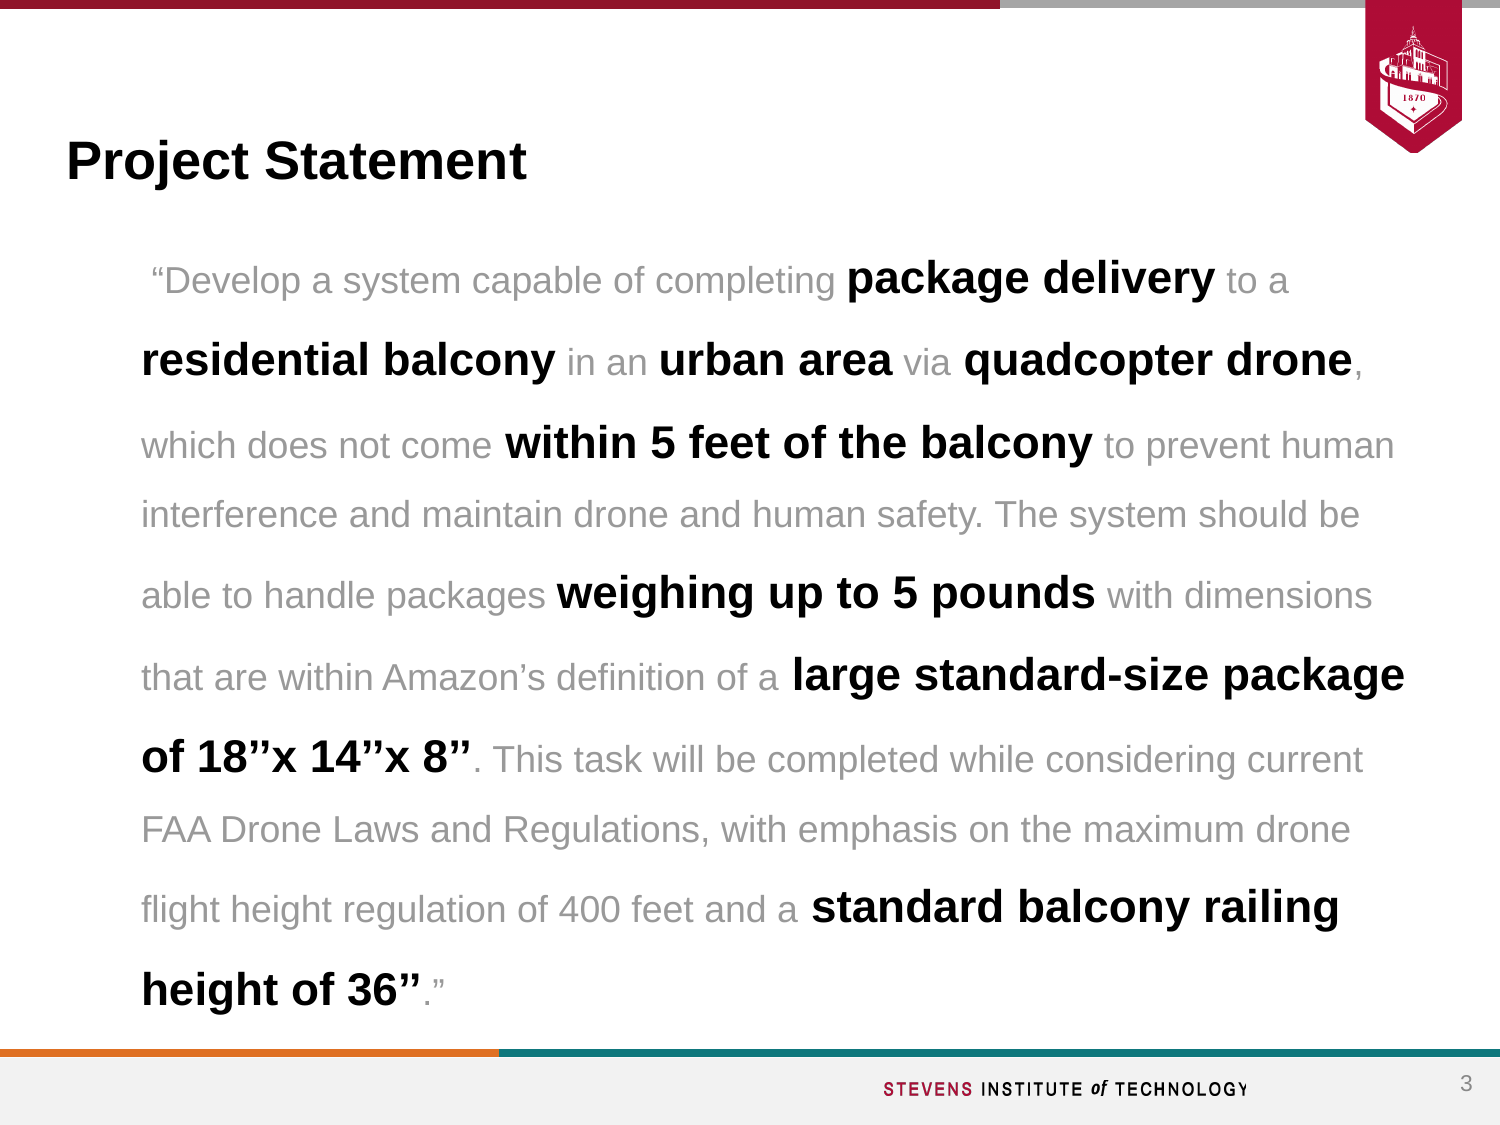

# Project Statement
 “Develop a system capable of completing package delivery to a residential balcony in an urban area via quadcopter drone, which does not come within 5 feet of the balcony to prevent human interference and maintain drone and human safety. The system should be able to handle packages weighing up to 5 pounds with dimensions that are within Amazon’s definition of a large standard-size package of 18’’x 14’’x 8’’. This task will be completed while considering current FAA Drone Laws and Regulations, with emphasis on the maximum drone flight height regulation of 400 feet and a standard balcony railing height of 36’’.”
3